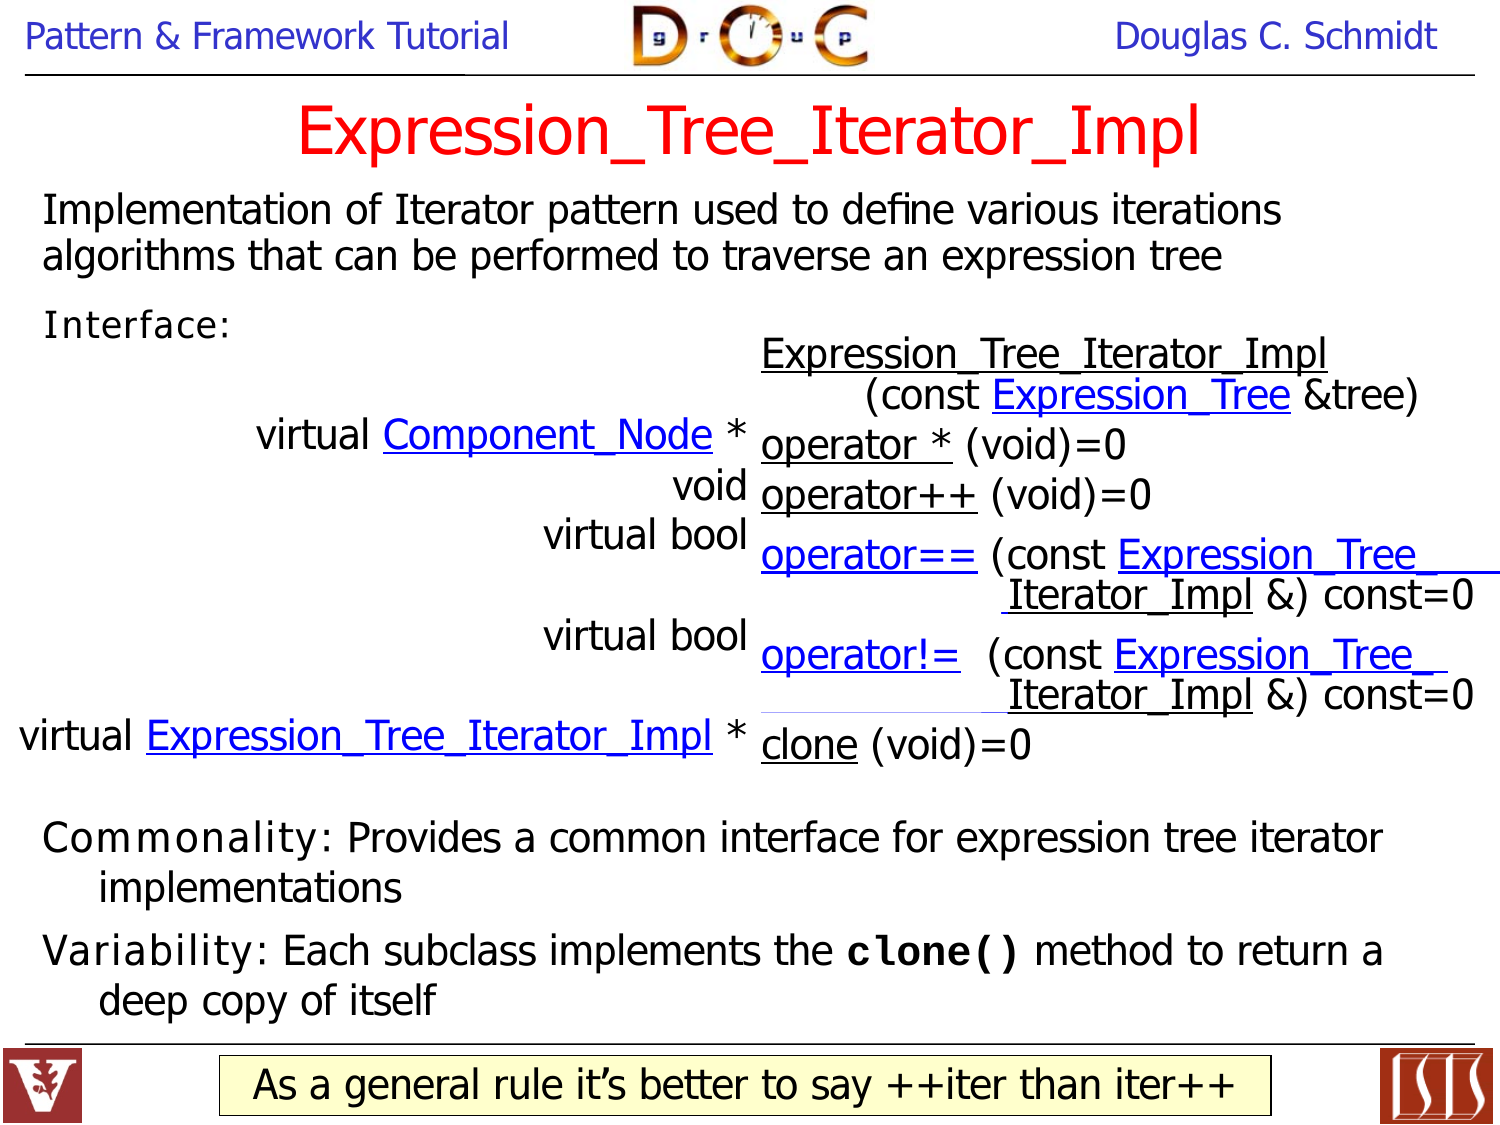

# Expression_Tree_Iterator_Impl
Implementation of Iterator pattern used to define various iterations algorithms that can be performed to traverse an expression tree
Interface:
|  | Expression\_Tree\_Iterator\_Impl (const Expression\_Tree &tree) |
| --- | --- |
| virtual Component\_Node \* | operator \* (void)=0 |
| void | operator++ (void)=0 |
| virtual bool | operator== (const Expression\_Tree\_ Iterator\_Impl &) const=0 |
| virtual bool | operator!= (const Expression\_Tree\_ Iterator\_Impl &) const=0 |
| virtual Expression\_Tree\_Iterator\_Impl \* | clone (void)=0 |
Commonality: Provides a common interface for expression tree iterator implementations
Variability: Each subclass implements the clone() method to return a deep copy of itself
As a general rule it’s better to say ++iter than iter++